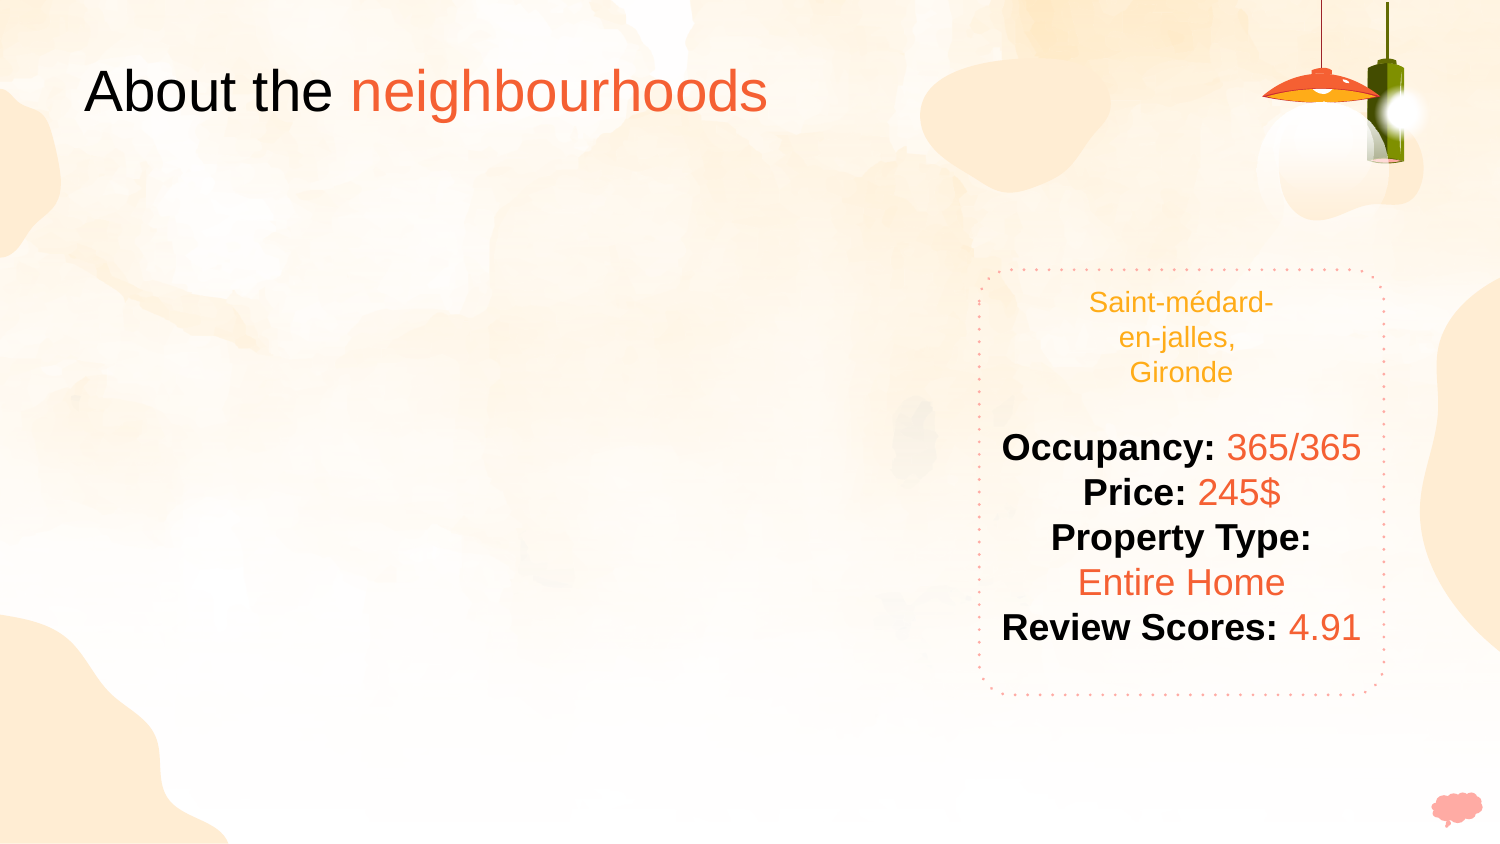

About the neighbourhoods
Saint-médard-
en-jalles,
Gironde

# Occupancy: 365/365
Price: 245$
Property Type:
Entire Home
Review Scores: 4.91